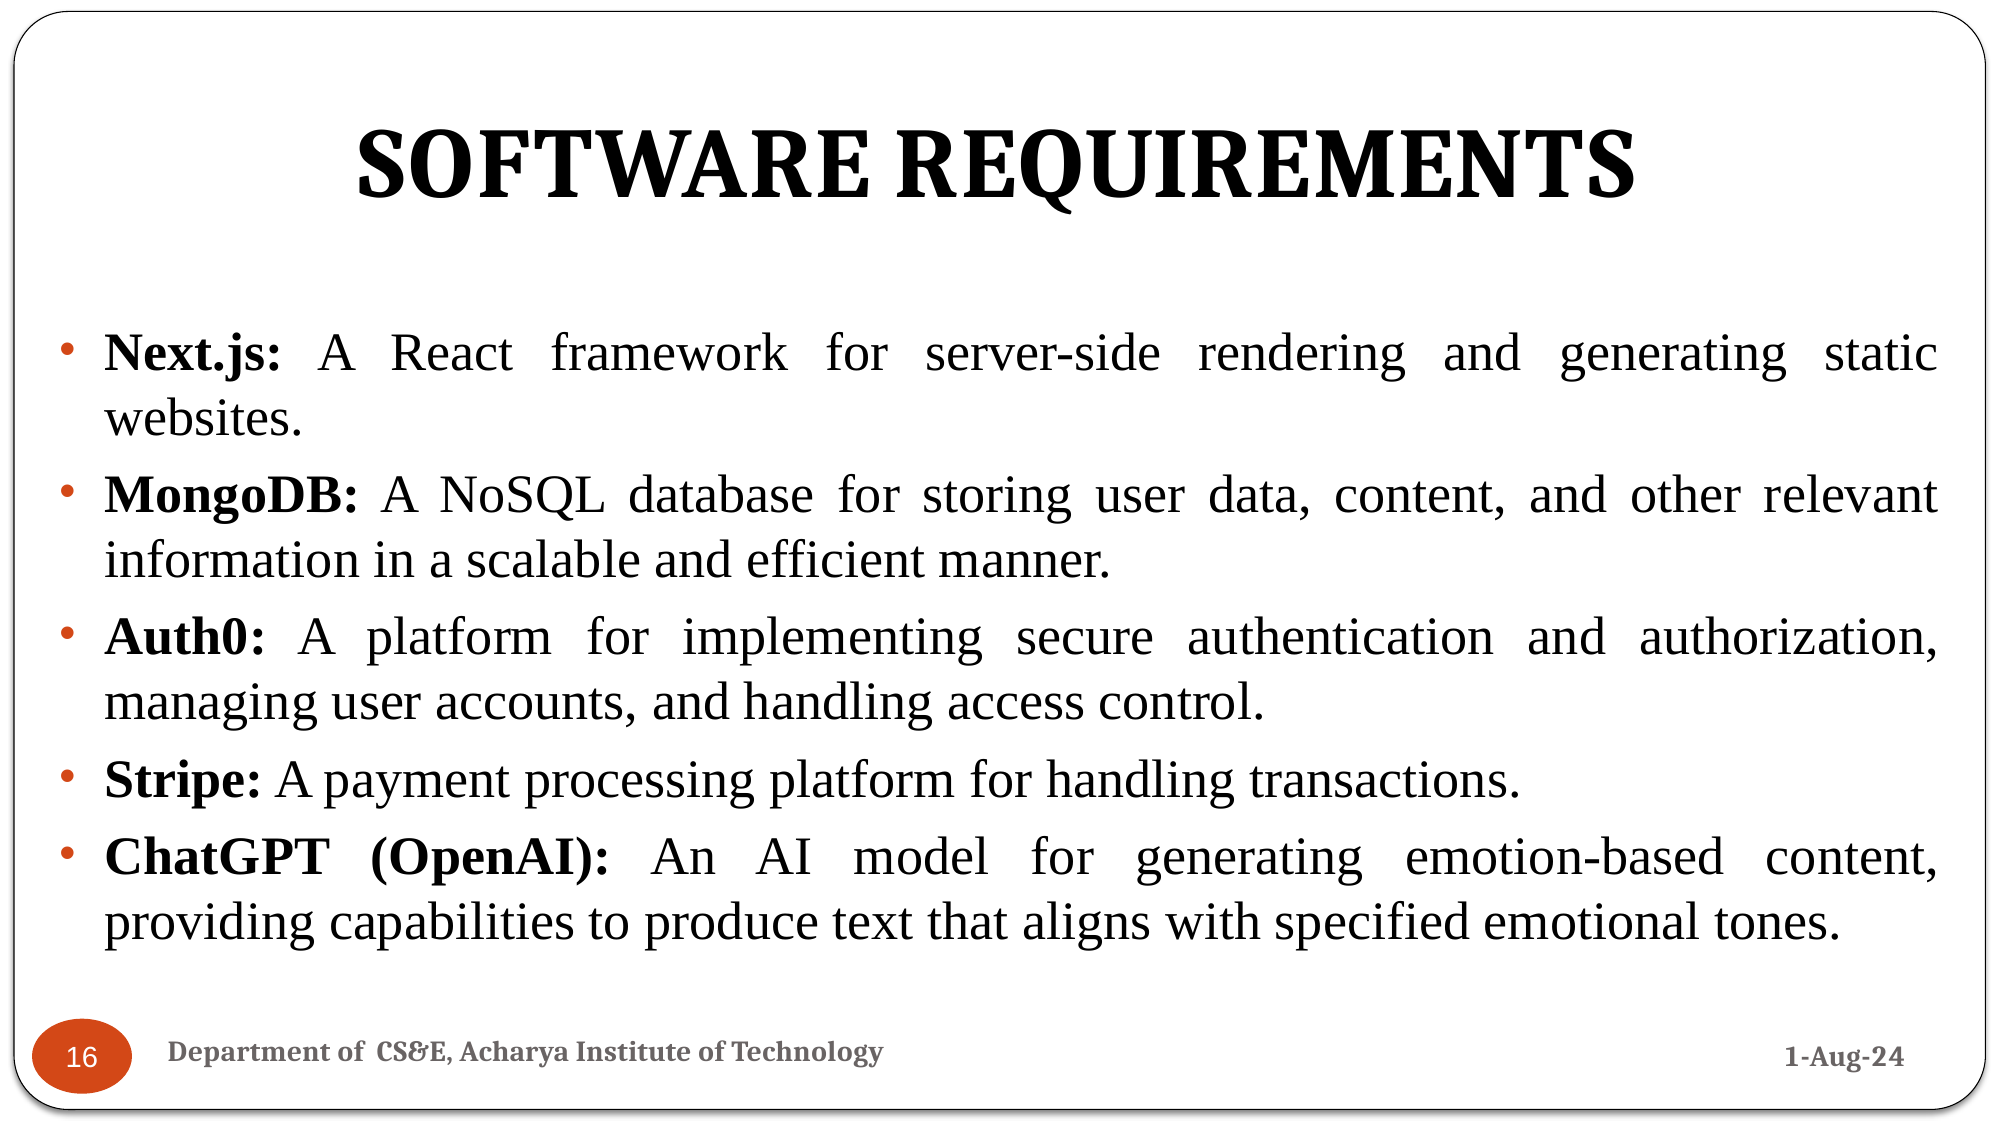

# SOFTWARE REQUIREMENTS

Next.js: A React framework for server-side rendering and generating static websites.
MongoDB: A NoSQL database for storing user data, content, and other relevant information in a scalable and efficient manner.
Auth0: A platform for implementing secure authentication and authorization, managing user accounts, and handling access control.
Stripe: A payment processing platform for handling transactions.
ChatGPT (OpenAI): An AI model for generating emotion-based content, providing capabilities to produce text that aligns with specified emotional tones.

Department of  CS&E, Acharya Institute of Technology
1-Aug-24
16